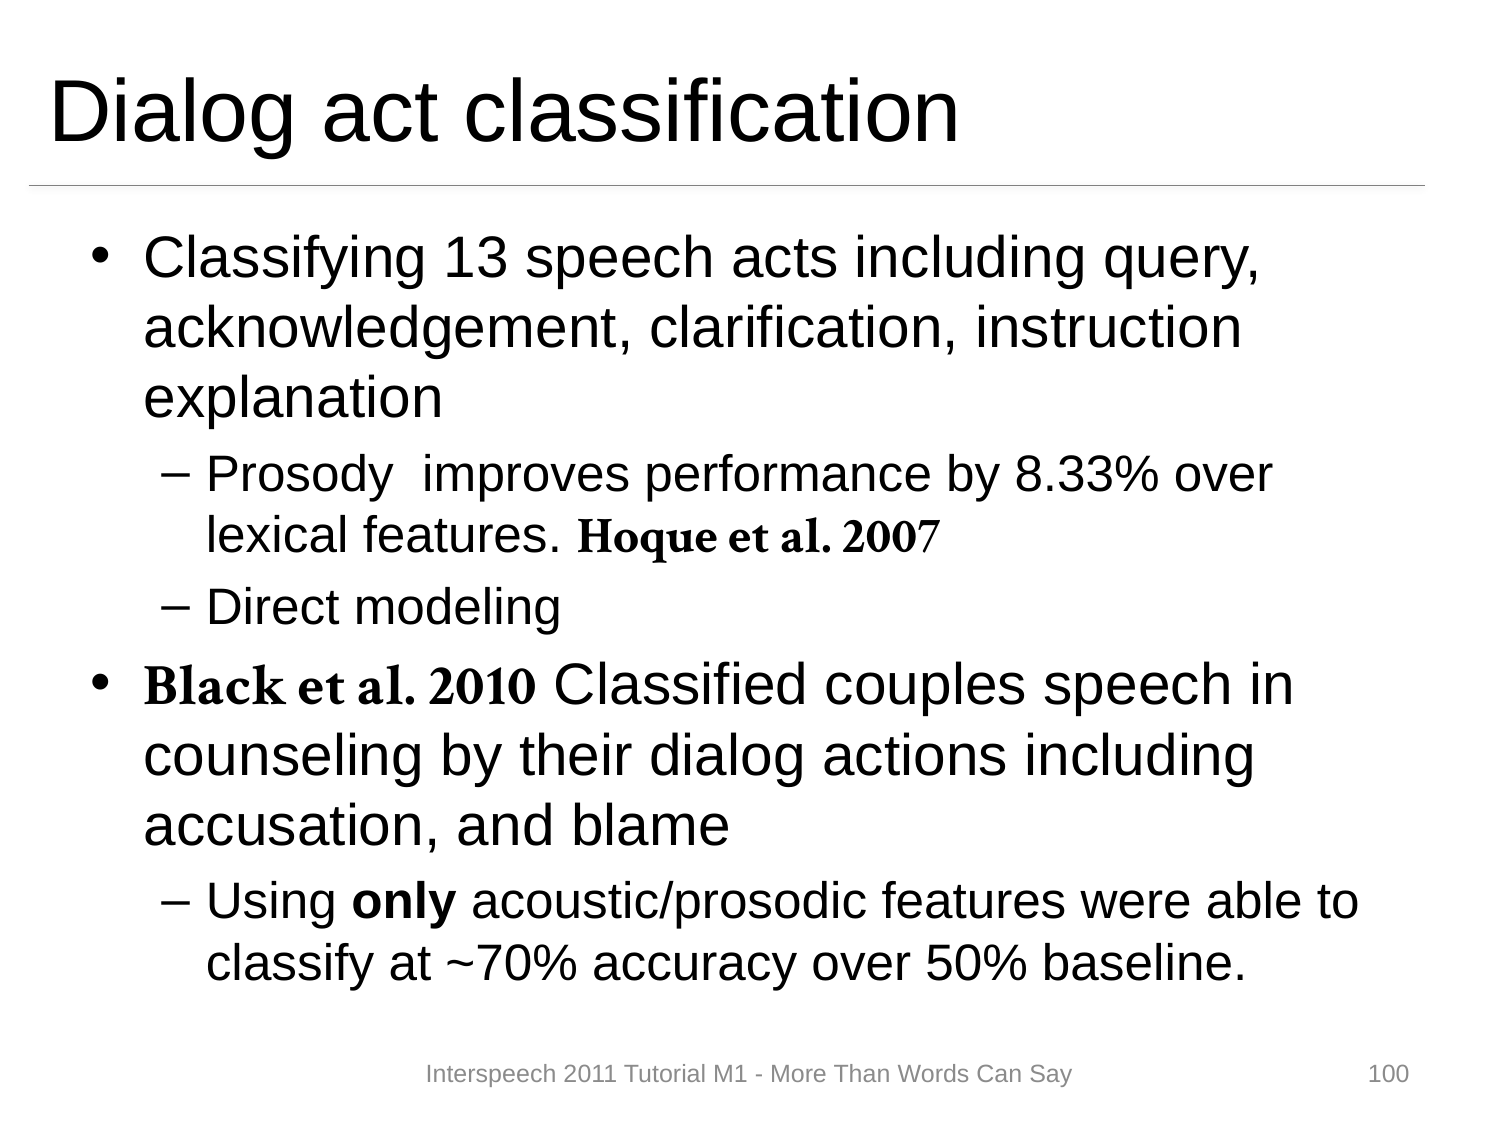

# Dialog act classification
Classifying 13 speech acts including query, acknowledgement, clarification, instruction explanation
Prosody  improves performance by 8.33% over lexical features. Hoque et al. 2007
Direct modeling
Black et al. 2010 Classified couples speech in counseling by their dialog actions including accusation, and blame
Using only acoustic/prosodic features were able to classify at ~70% accuracy over 50% baseline.
Interspeech 2011 Tutorial M1 - More Than Words Can Say
100